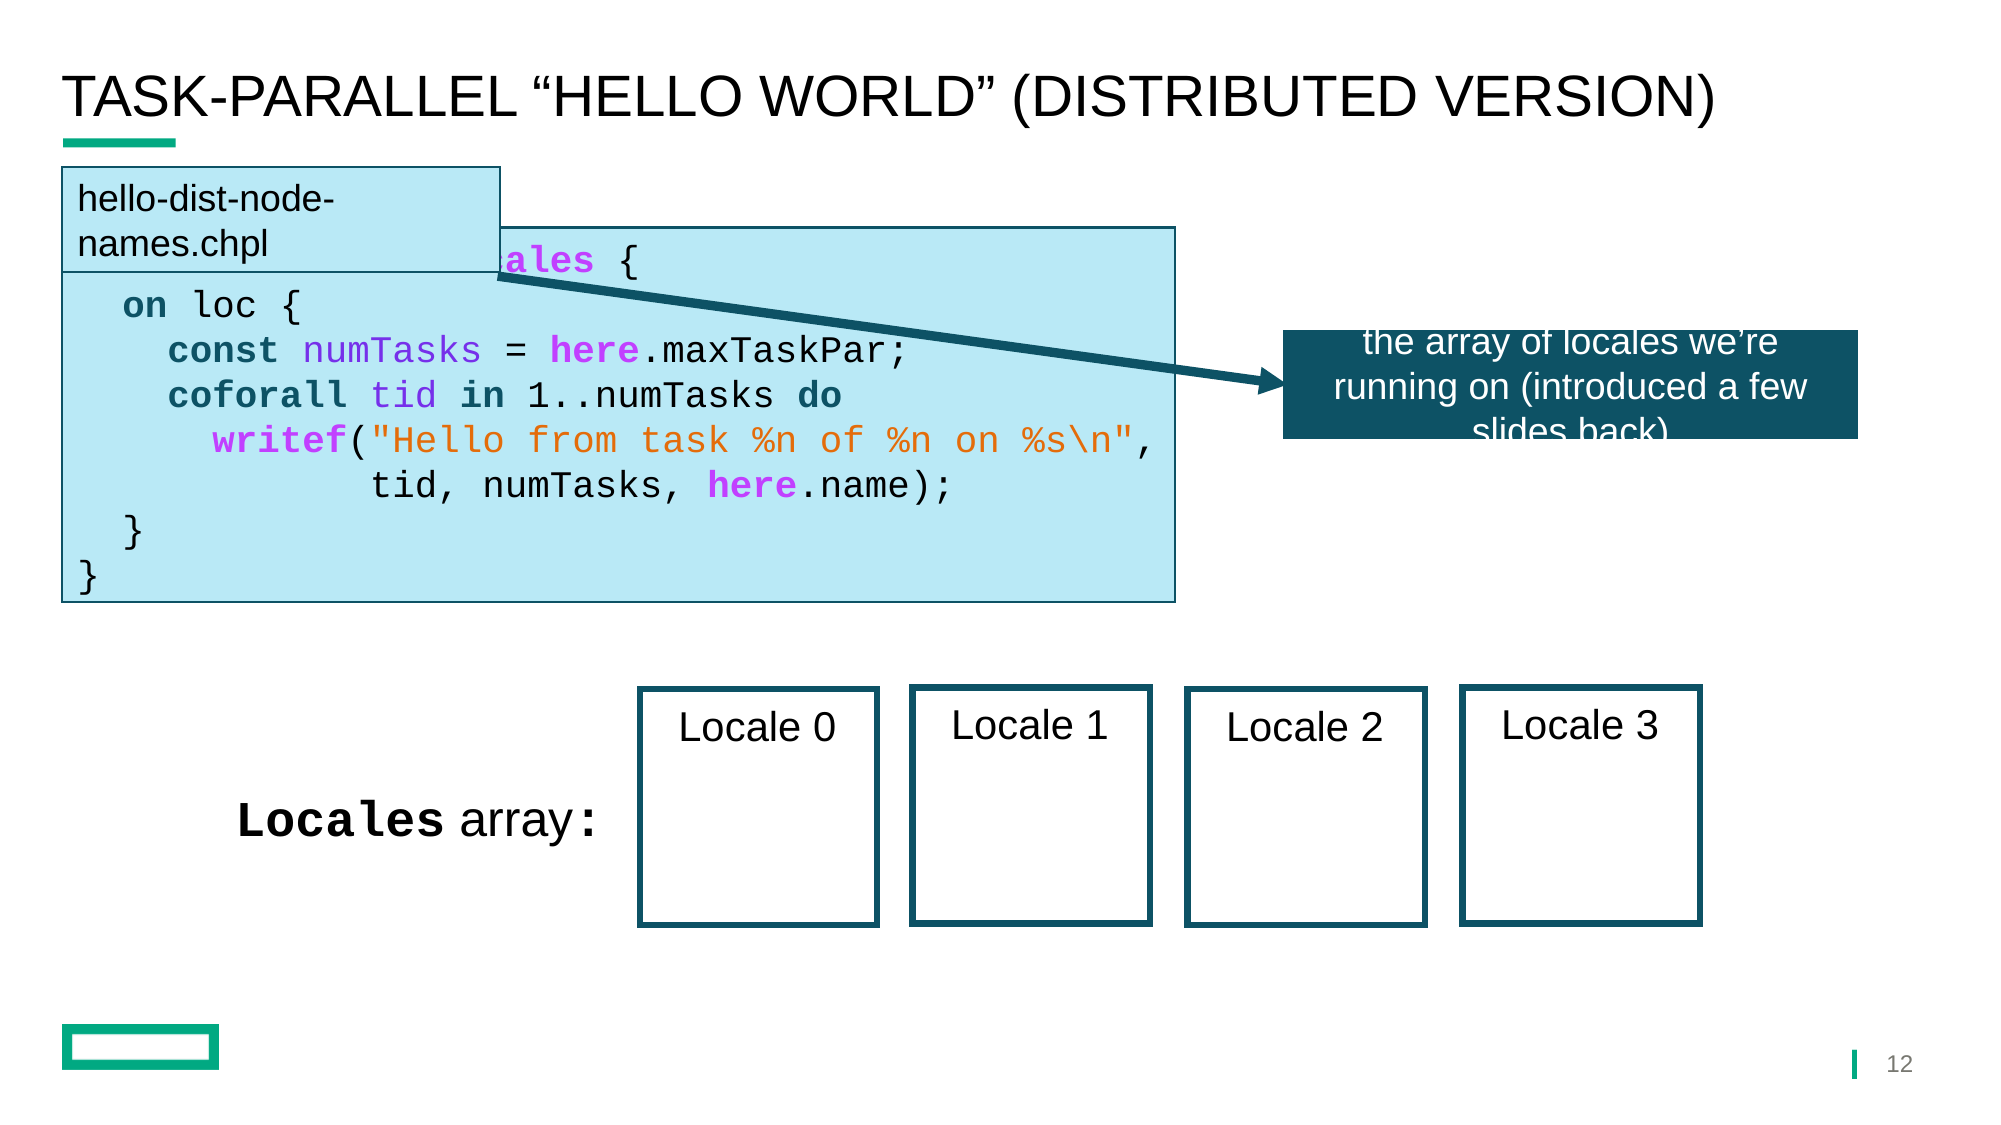

# Task-Parallel “Hello world” (Distributed version)
hello-dist-node-names.chpl
coforall loc in Locales {
  on loc {
    const numTasks = here.maxTaskPar;
    coforall tid in 1..numTasks do
      writef("Hello from task %n of %n on %s\n",
             tid, numTasks, here.name);
  }
}
the array of locales we’re running on (introduced a few slides back)

Locale 1
Locale 3

Locale 0
Locale 2
Locales array:
12